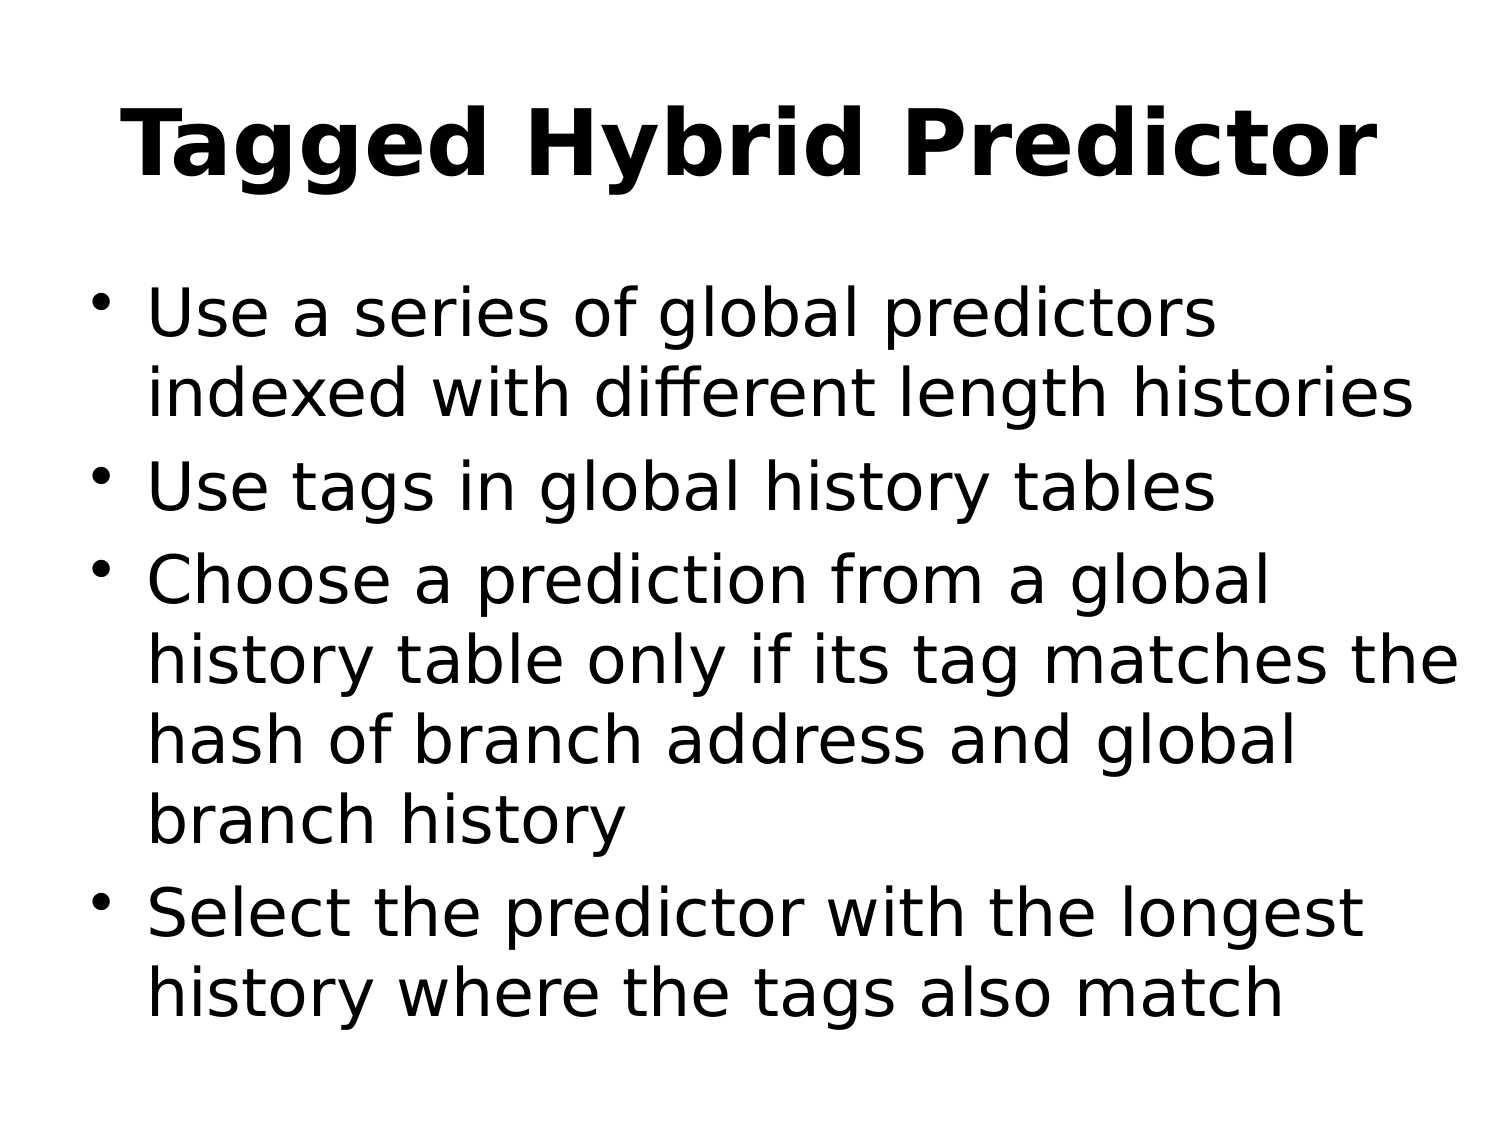

# Tagged Hybrid Predictor
Use a series of global predictors indexed with different length histories
Use tags in global history tables
Choose a prediction from a global history table only if its tag matches the hash of branch address and global branch history
Select the predictor with the longest history where the tags also match